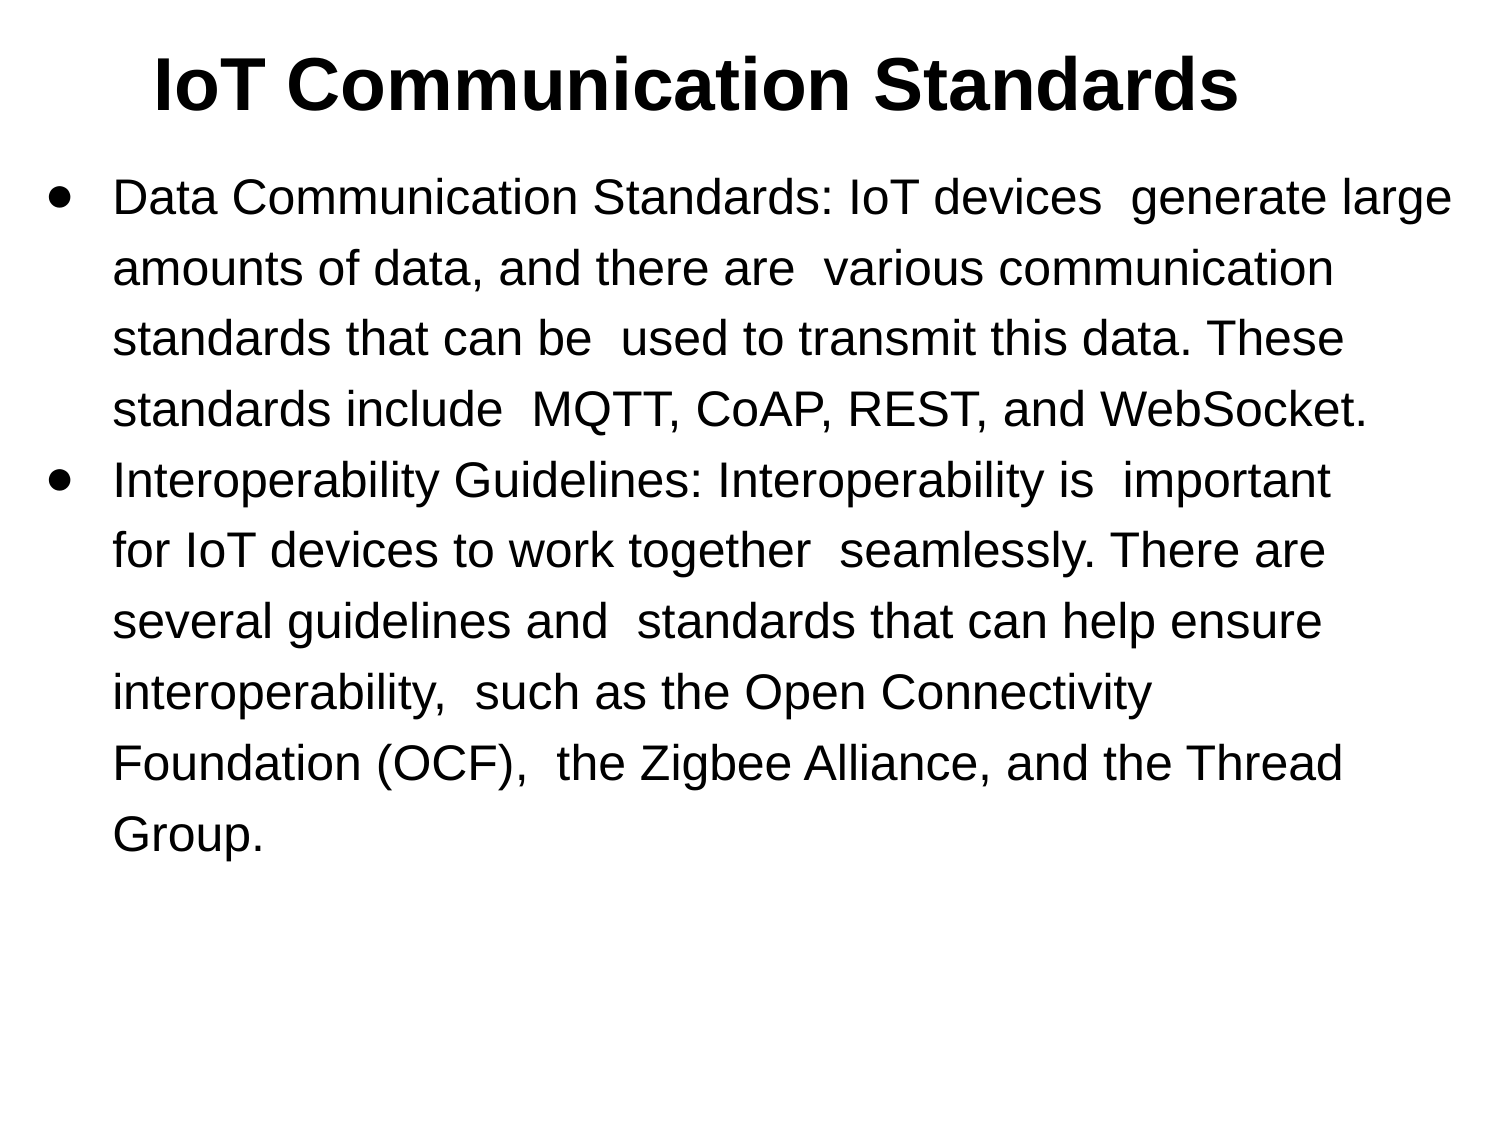

# IoT Communication Standards
Data Communication Standards: IoT devices  generate large amounts of data, and there are  various communication standards that can be  used to transmit this data. These standards include  MQTT, CoAP, REST, and WebSocket.
Interoperability Guidelines: Interoperability is  important for IoT devices to work together  seamlessly. There are several guidelines and  standards that can help ensure interoperability,  such as the Open Connectivity Foundation (OCF),  the Zigbee Alliance, and the Thread Group.